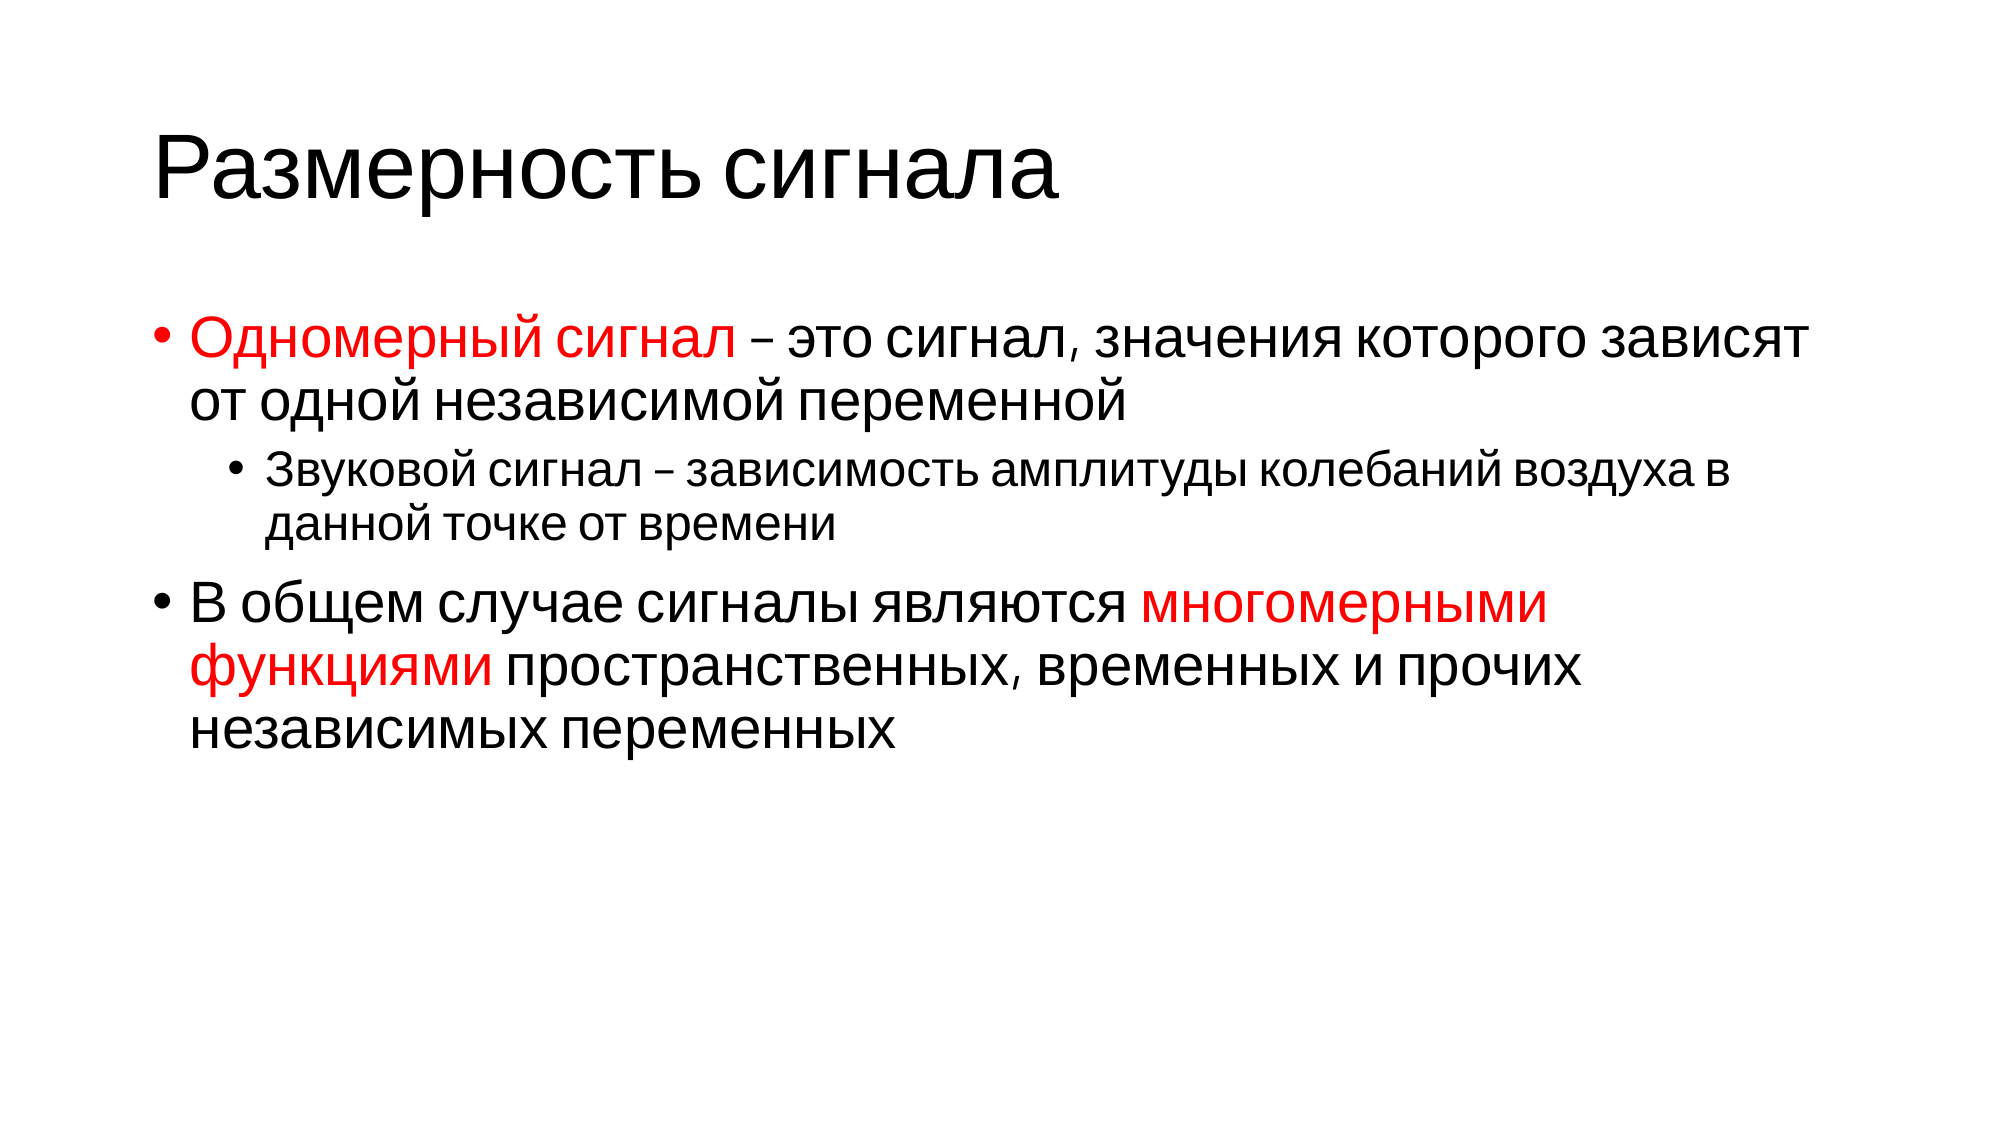

# Размерность сигнала
Одномерный сигнал – это сигнал, значения которого зависят от одной независимой переменной
Звуковой сигнал – зависимость амплитуды колебаний воздуха в данной точке от времени
В общем случае сигналы являются многомерными функциями пространственных, временных и прочих независимых переменных